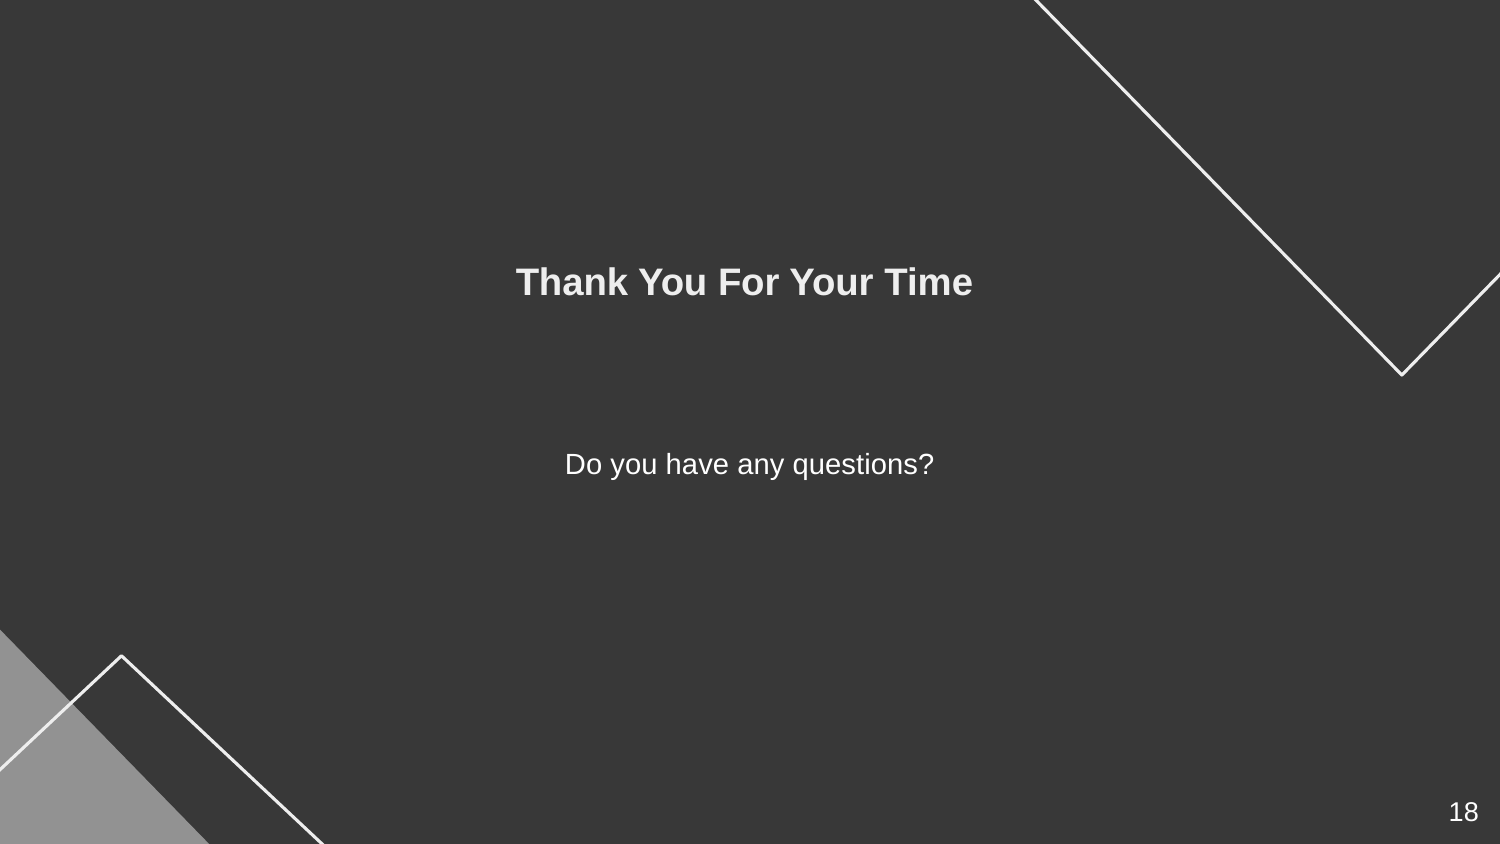

# Thank You For Your Time
Do you have any questions?

18